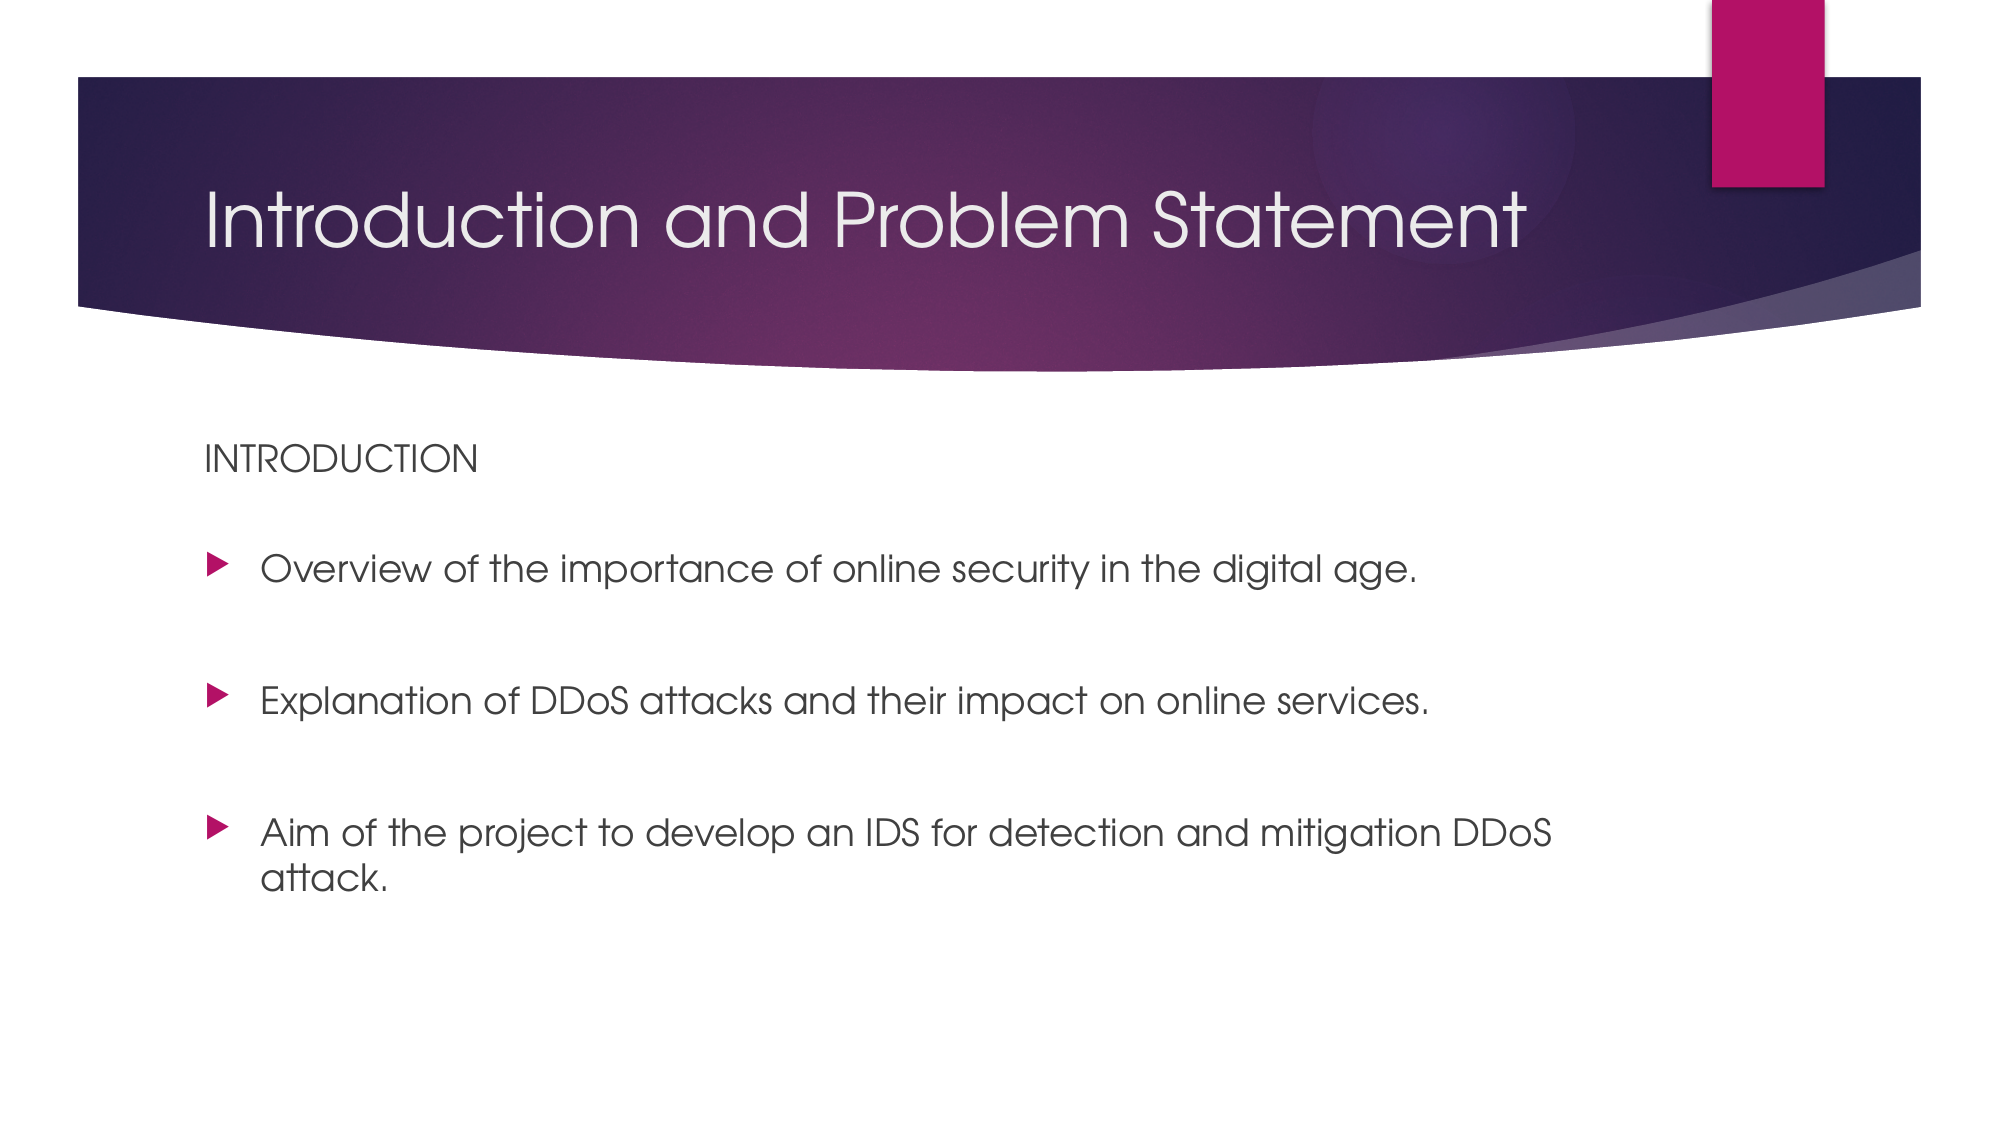

# Introduction and Problem Statement
INTRODUCTION
Overview of the importance of online security in the digital age.

Explanation of DDoS attacks and their impact on online services.

Aim of the project to develop an IDS for detection and mitigation DDoS attack.